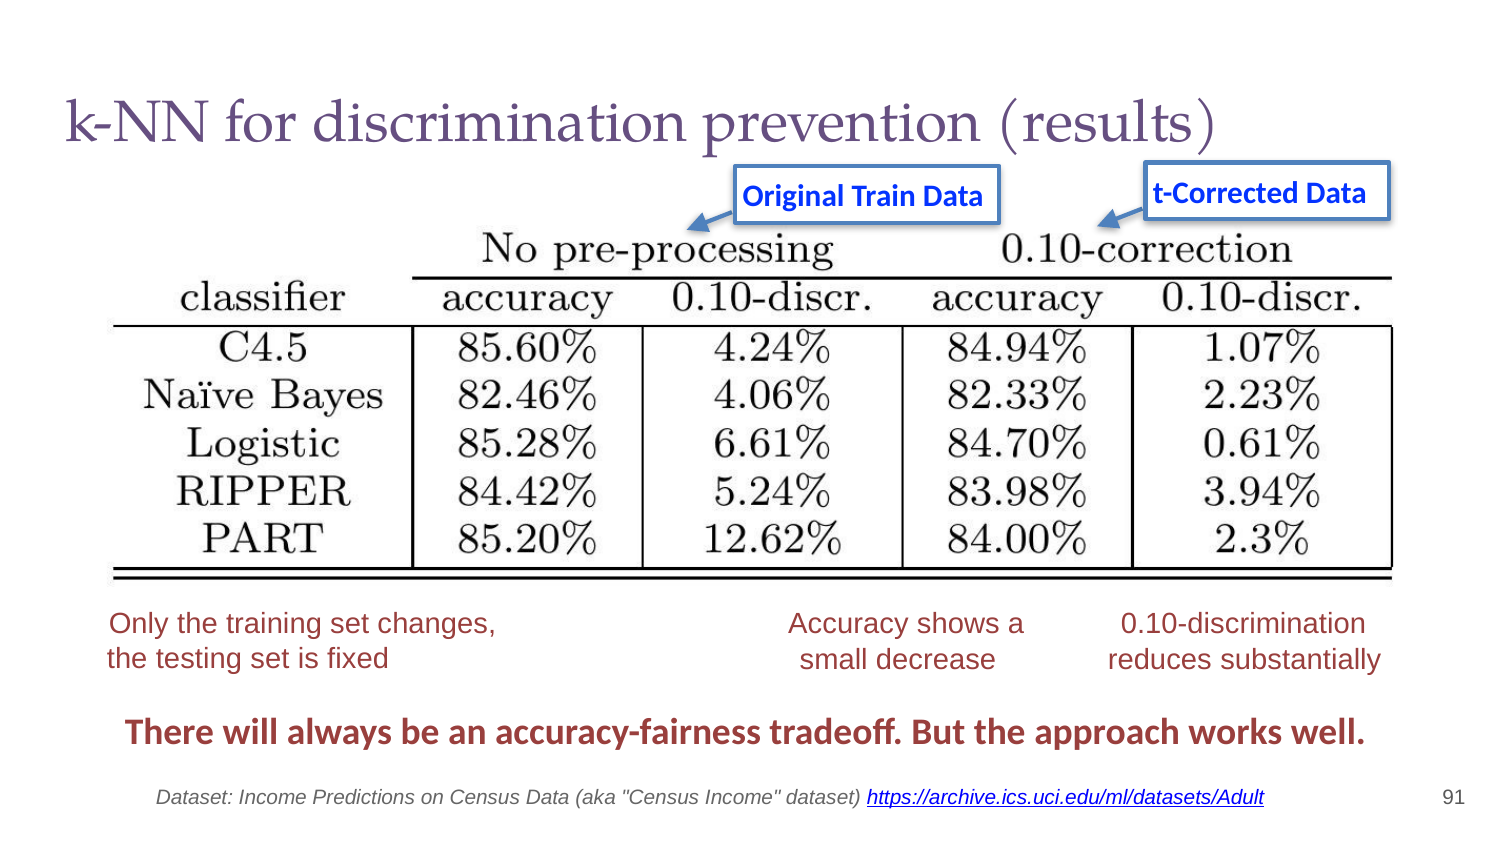

# k-NN for discrimination prevention (results)

t-Corrected Data

Original Train Data

Only the training set changes, the testing set is fixed
Accuracy shows a  small decrease
0.10-discrimination  reduces substantially
There will always be an accuracy-fairness tradeoff. But the approach works well.
Dataset: Income Predictions on Census Data (aka "Census Income" dataset) https://archive.ics.uci.edu/ml/datasets/Adult
91